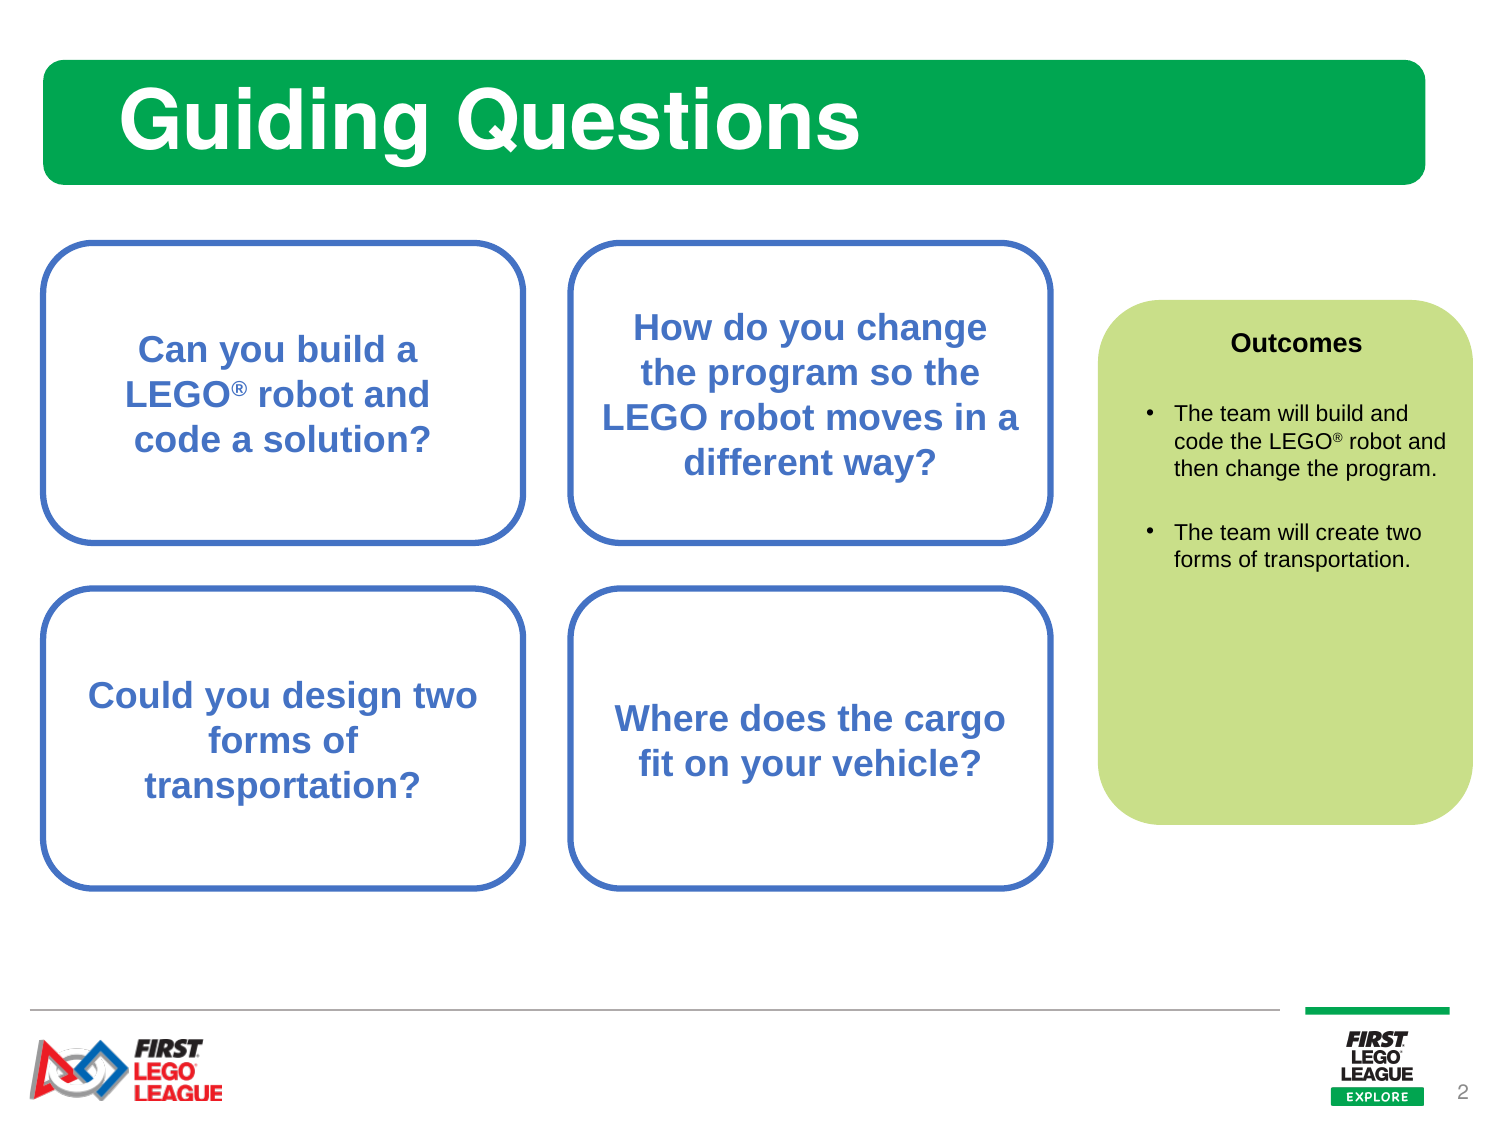

# Guiding Questions
Can you build a
LEGO® robot and
code a solution?
How do you change the program so the LEGO robot moves in a different way?
Outcomes

The team will build and code the LEGO® robot and then change the program.

The team will create two forms of transportation.
Could you design two forms of transportation?
Where does the cargo fit on your vehicle?
2